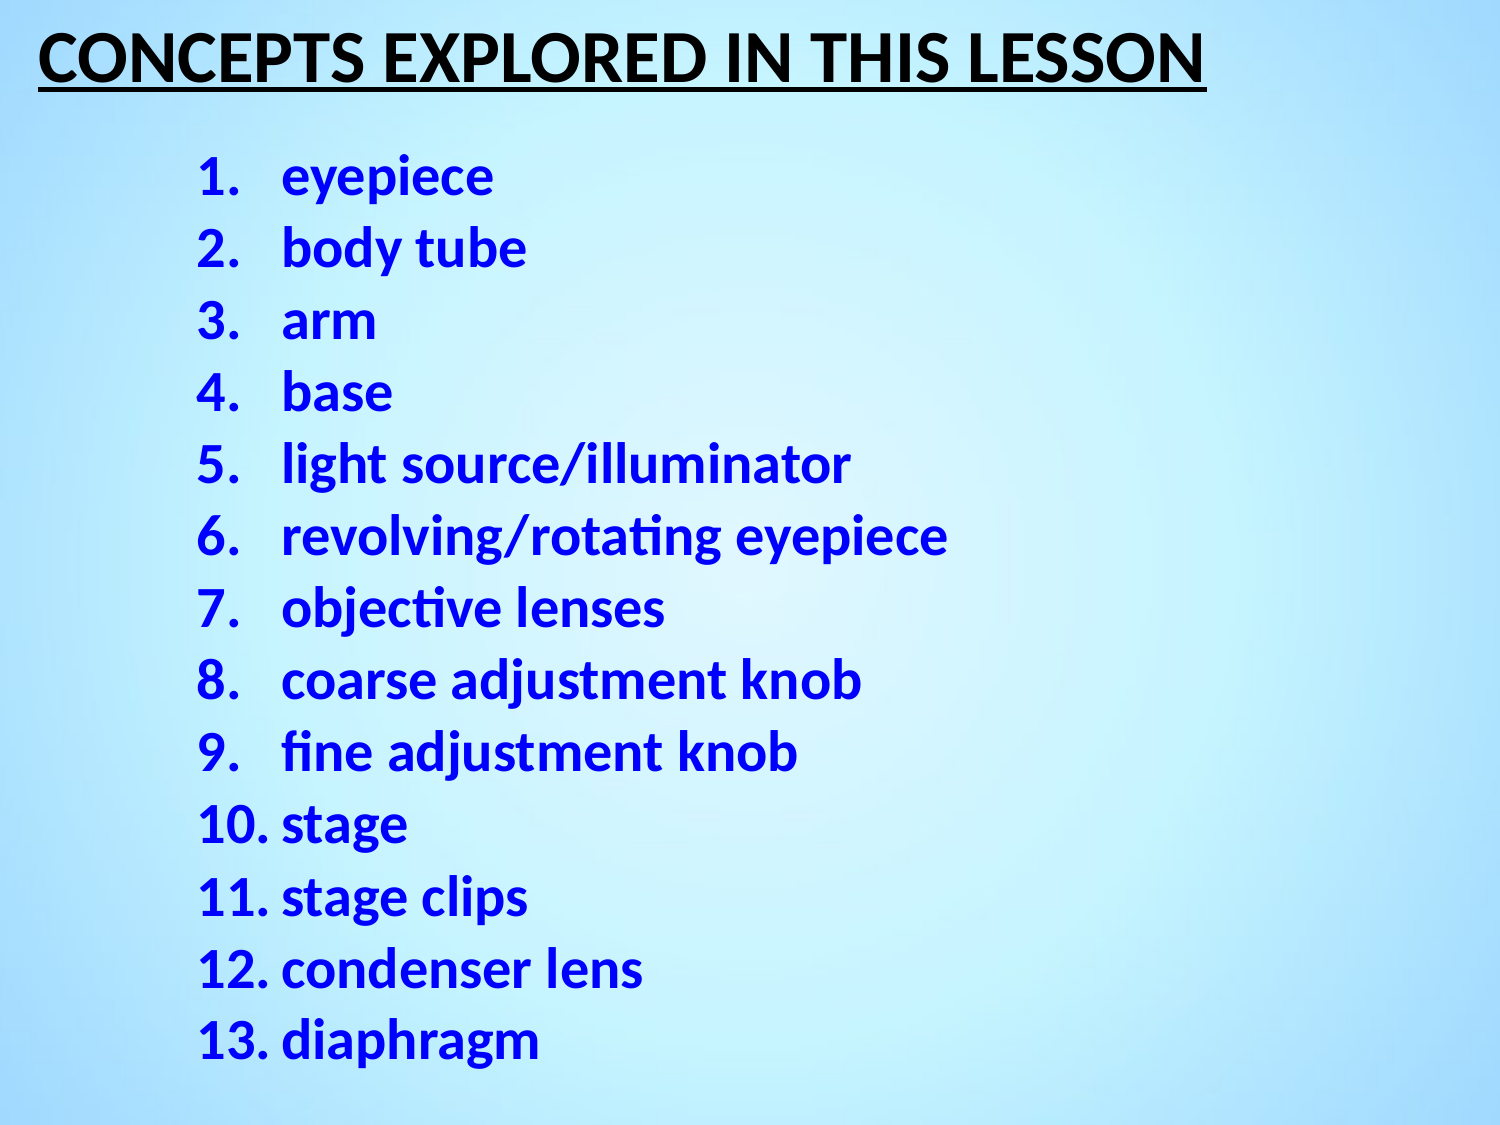

CONCEPTS EXPLORED IN THIS LESSON
eyepiece
body tube
arm
base
light source/illuminator
revolving/rotating eyepiece
objective lenses
coarse adjustment knob
fine adjustment knob
stage
stage clips
condenser lens
diaphragm